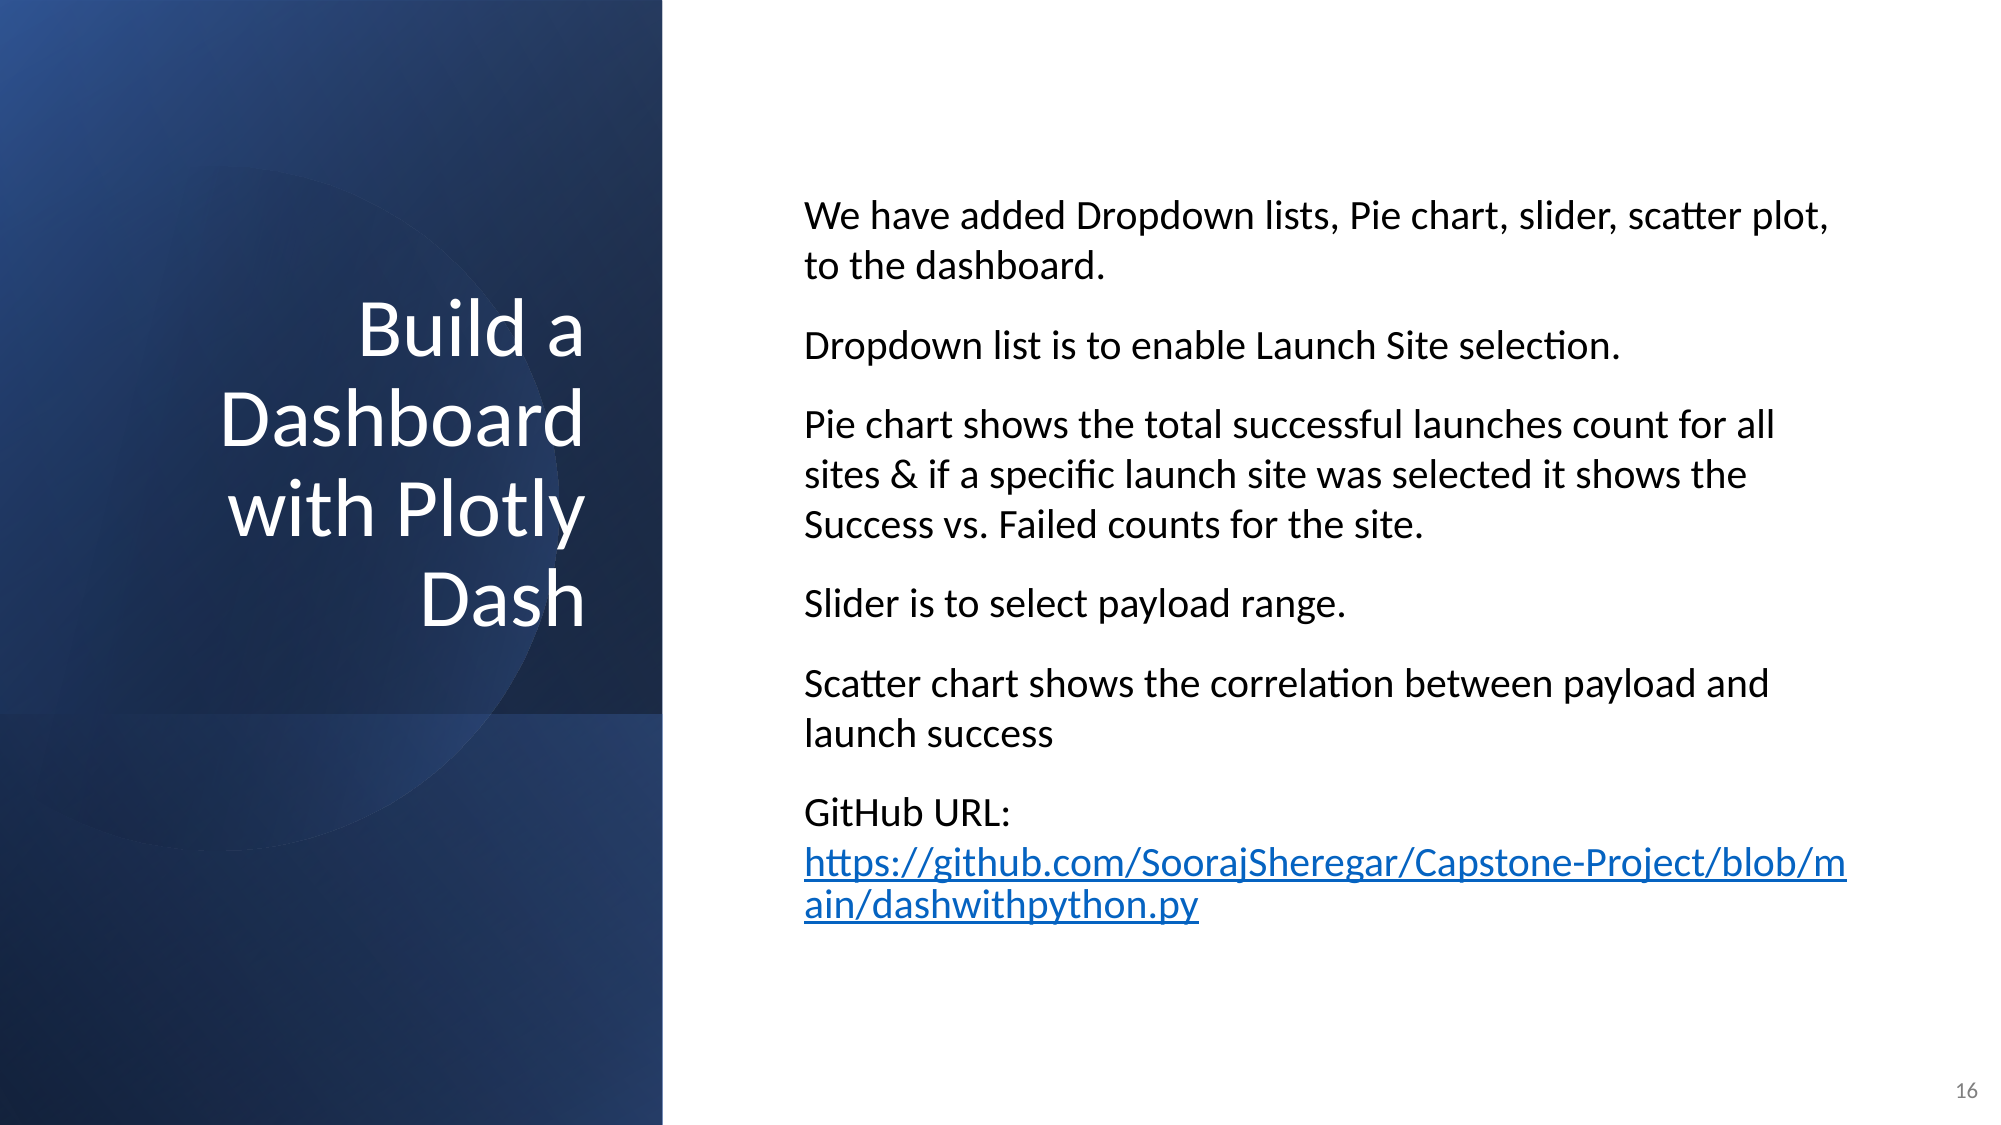

Build a Dashboard with Plotly Dash
We have added Dropdown lists, Pie chart, slider, scatter plot, to the dashboard.
Dropdown list is to enable Launch Site selection.
Pie chart shows the total successful launches count for all sites & if a specific launch site was selected it shows the Success vs. Failed counts for the site.
Slider is to select payload range.
Scatter chart shows the correlation between payload and launch success
GitHub URL: https://github.com/SoorajSheregar/Capstone-Project/blob/main/dashwithpython.py

16